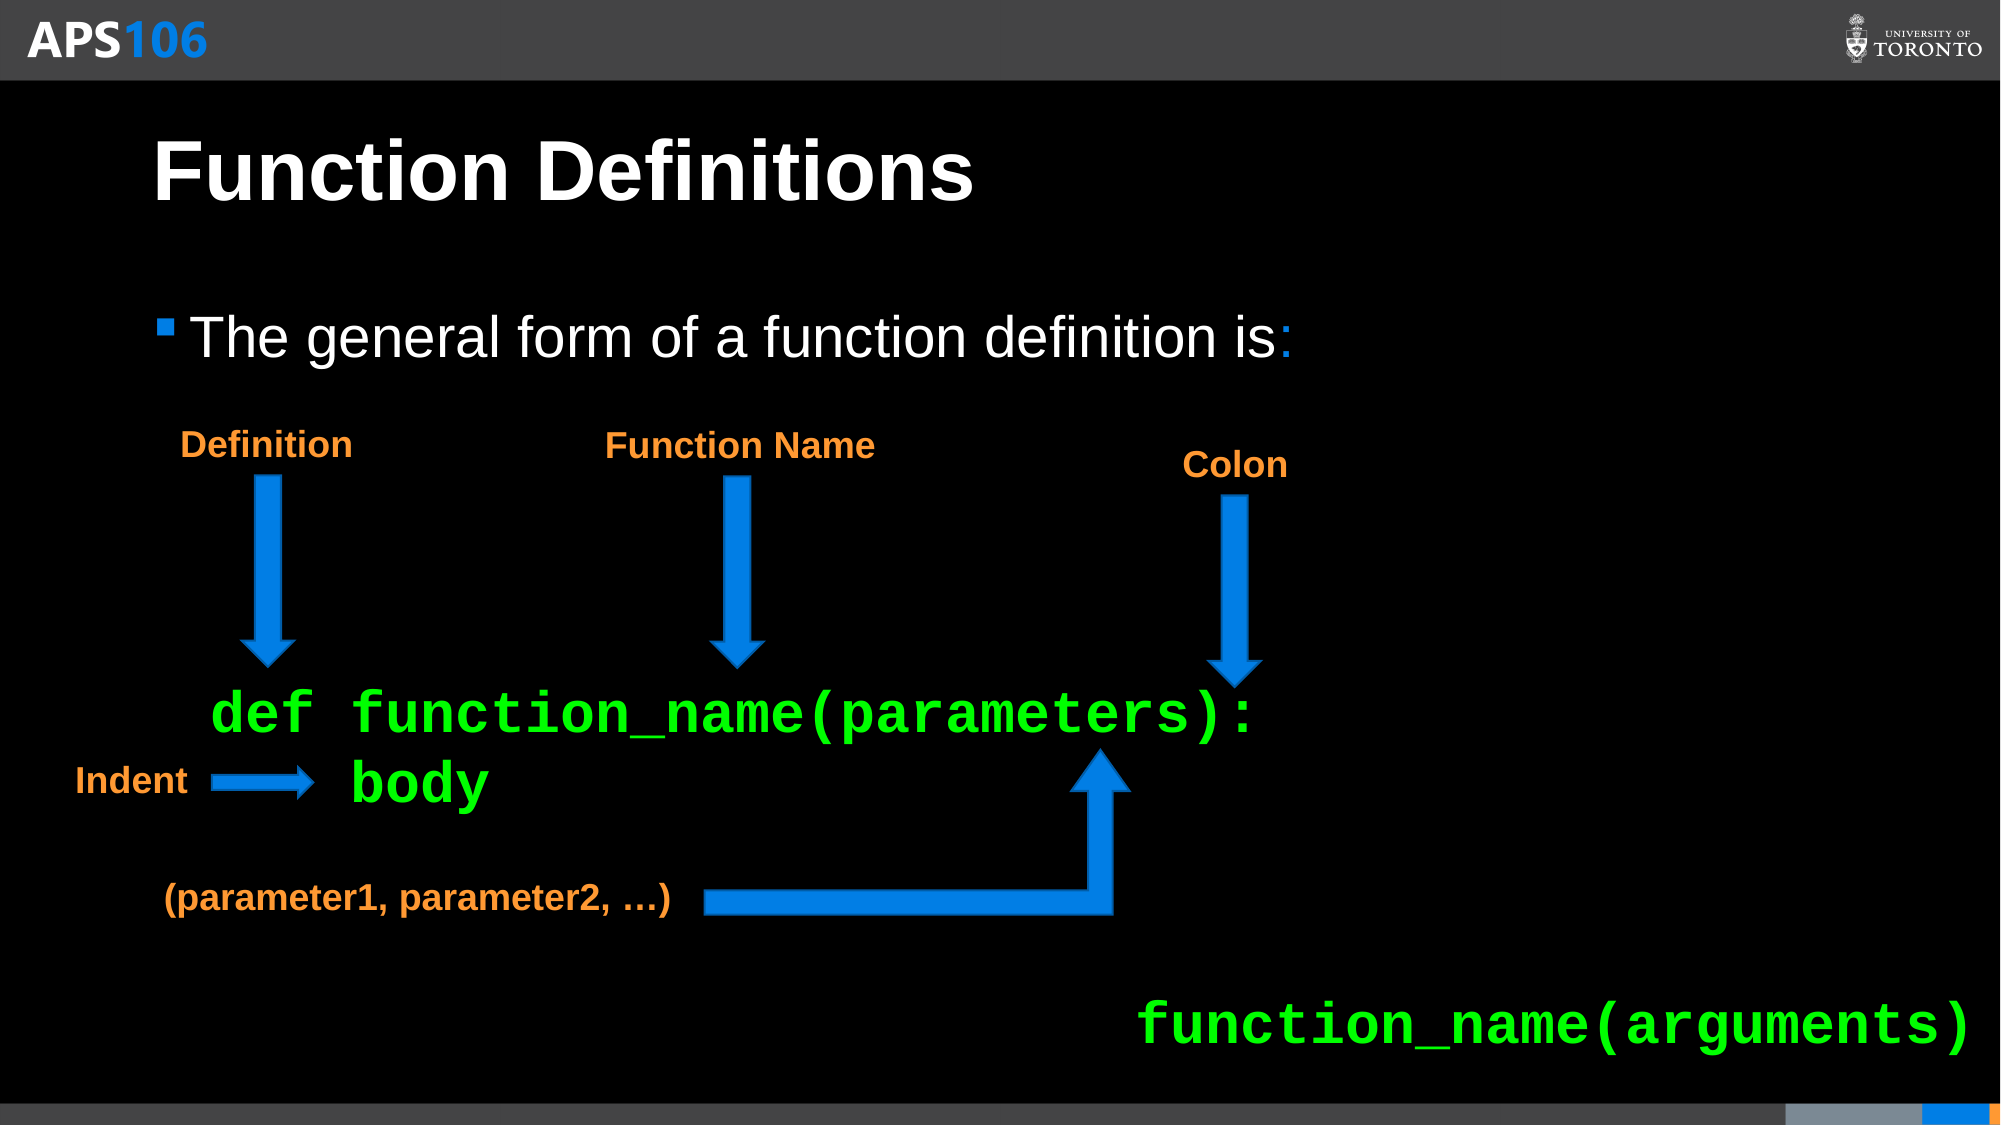

# Function Definitions
The general form of a function definition is:

Definition
Function Name
Colon

def function_name(parameters):
    body
Indent

(parameter1, parameter2, …)
function_name(arguments)